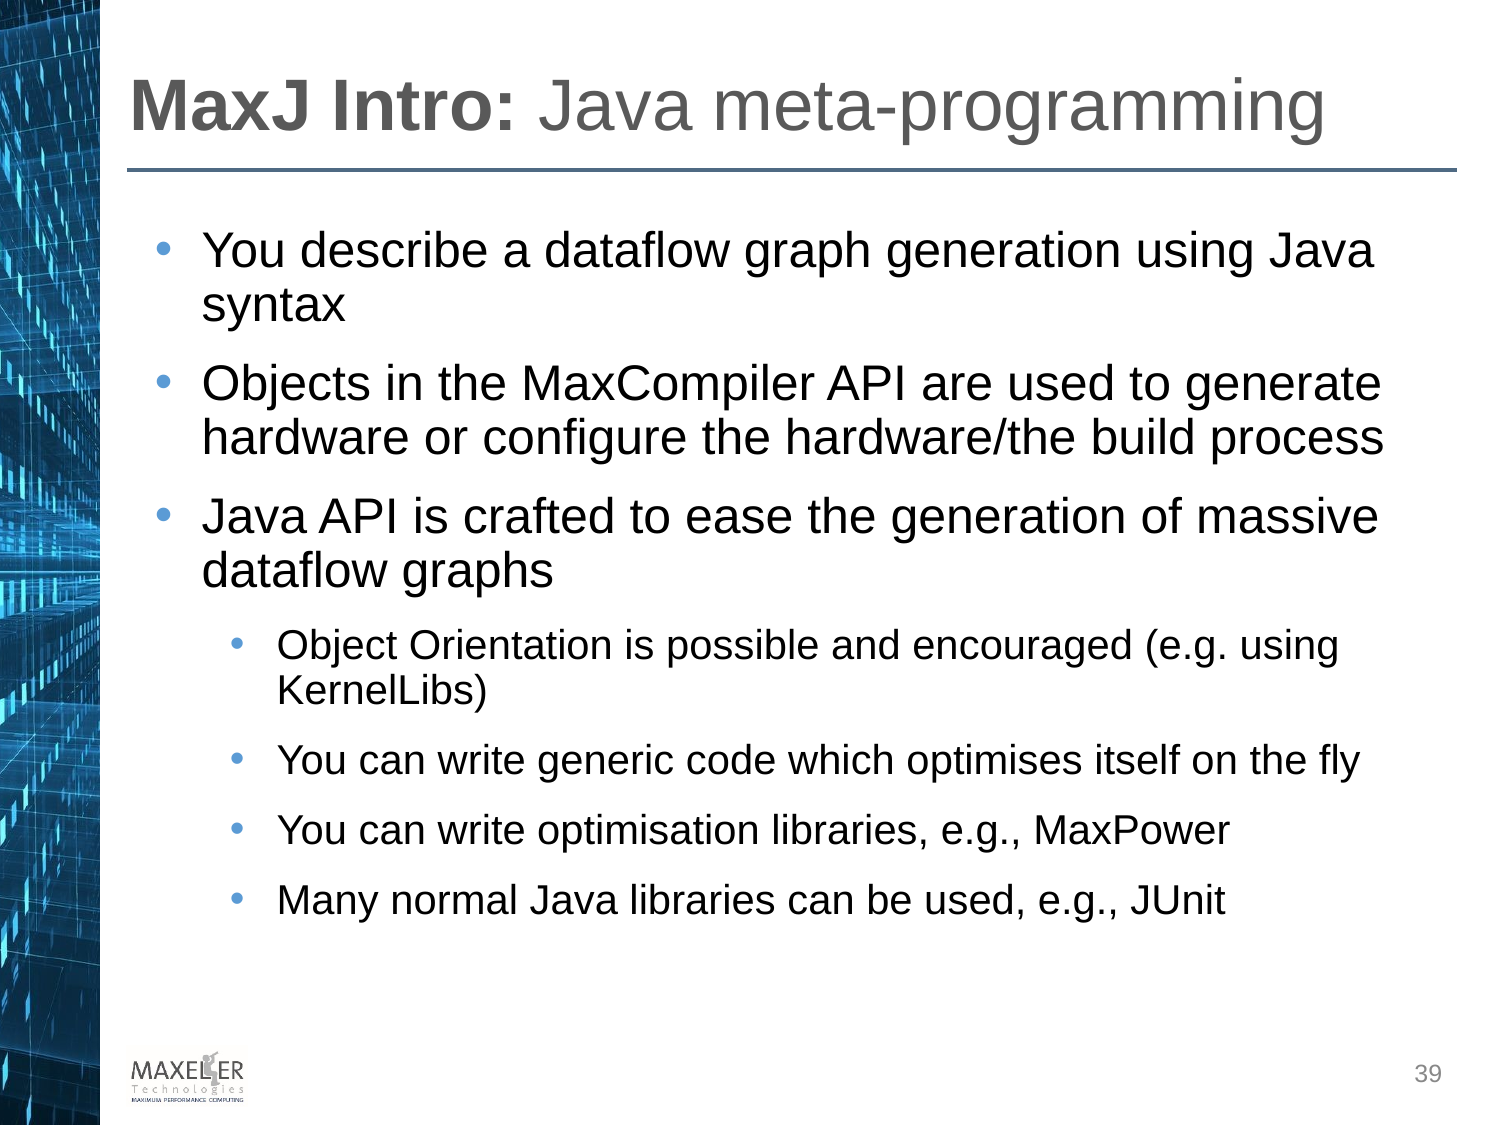

MaxJ Intro: Java meta-programming

You describe a dataflow graph generation using Java syntax
Objects in the MaxCompiler API are used to generate hardware or configure the hardware/the build process
Java API is crafted to ease the generation of massive dataflow graphs
Object Orientation is possible and encouraged (e.g. using KernelLibs)
You can write generic code which optimises itself on the fly
You can write optimisation libraries, e.g., MaxPower
Many normal Java libraries can be used, e.g., JUnit
39